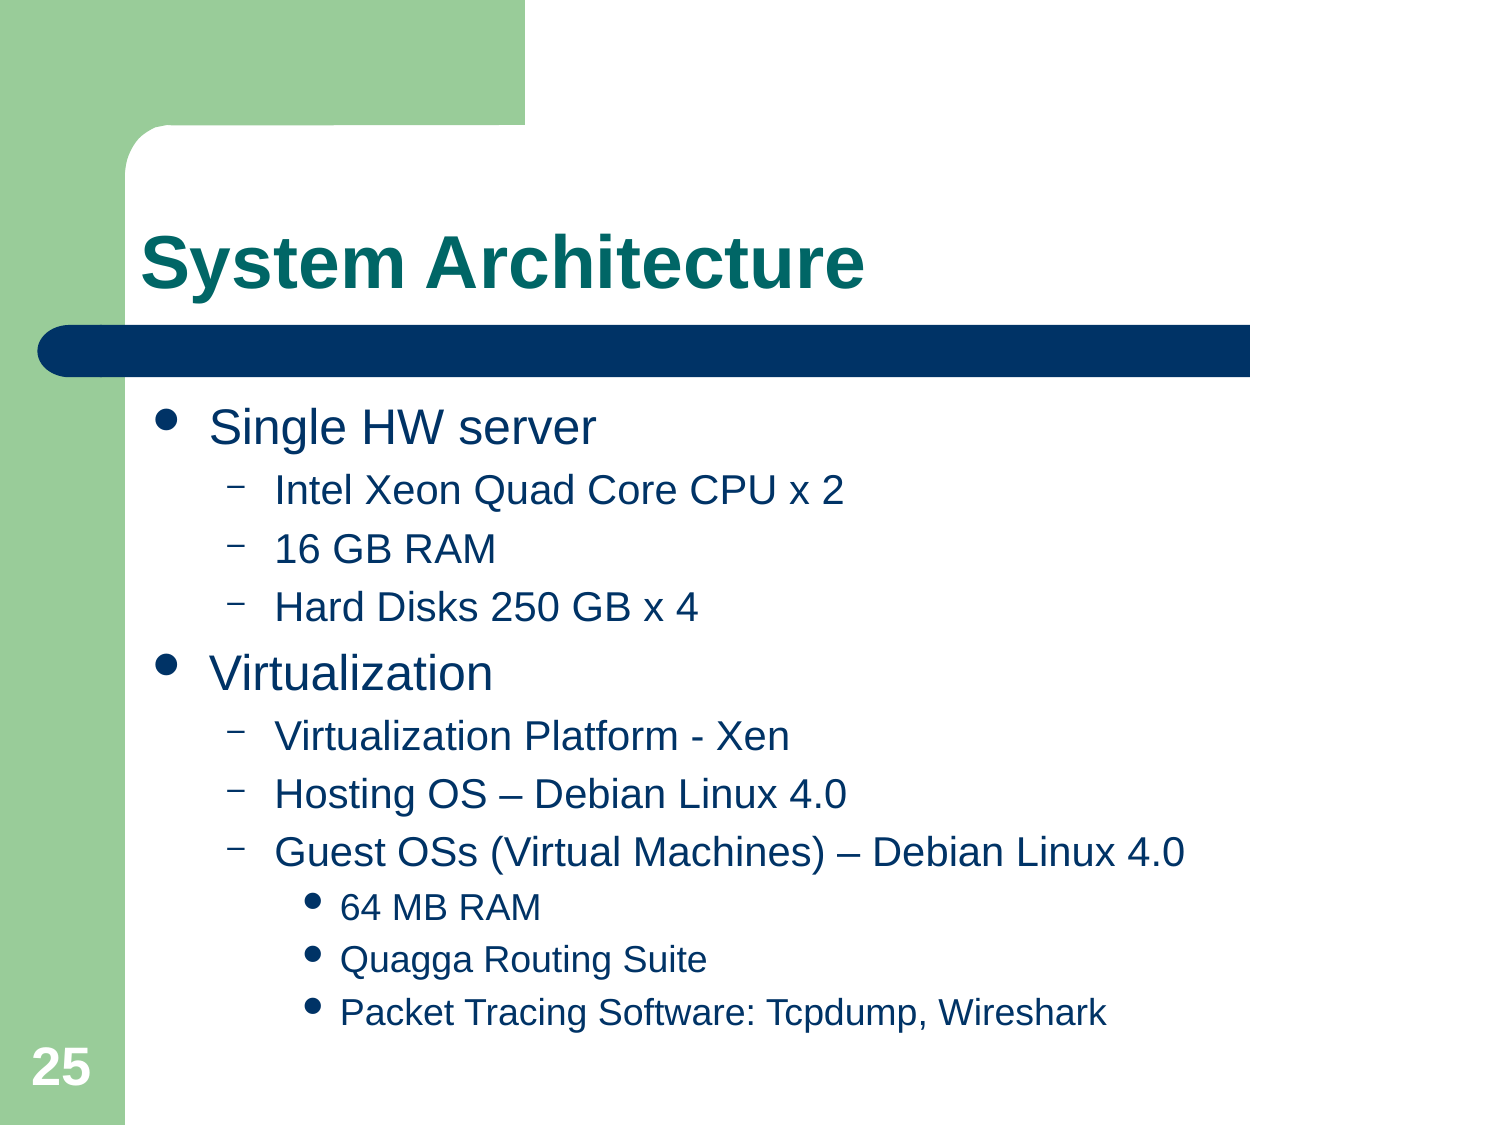

# System Architecture
Single HW server
Intel Xeon Quad Core CPU x 2
16 GB RAM
Hard Disks 250 GB x 4
Virtualization
Virtualization Platform - Xen
Hosting OS – Debian Linux 4.0
Guest OSs (Virtual Machines) – Debian Linux 4.0
64 MB RAM
Quagga Routing Suite
Packet Tracing Software: Tcpdump, Wireshark

25